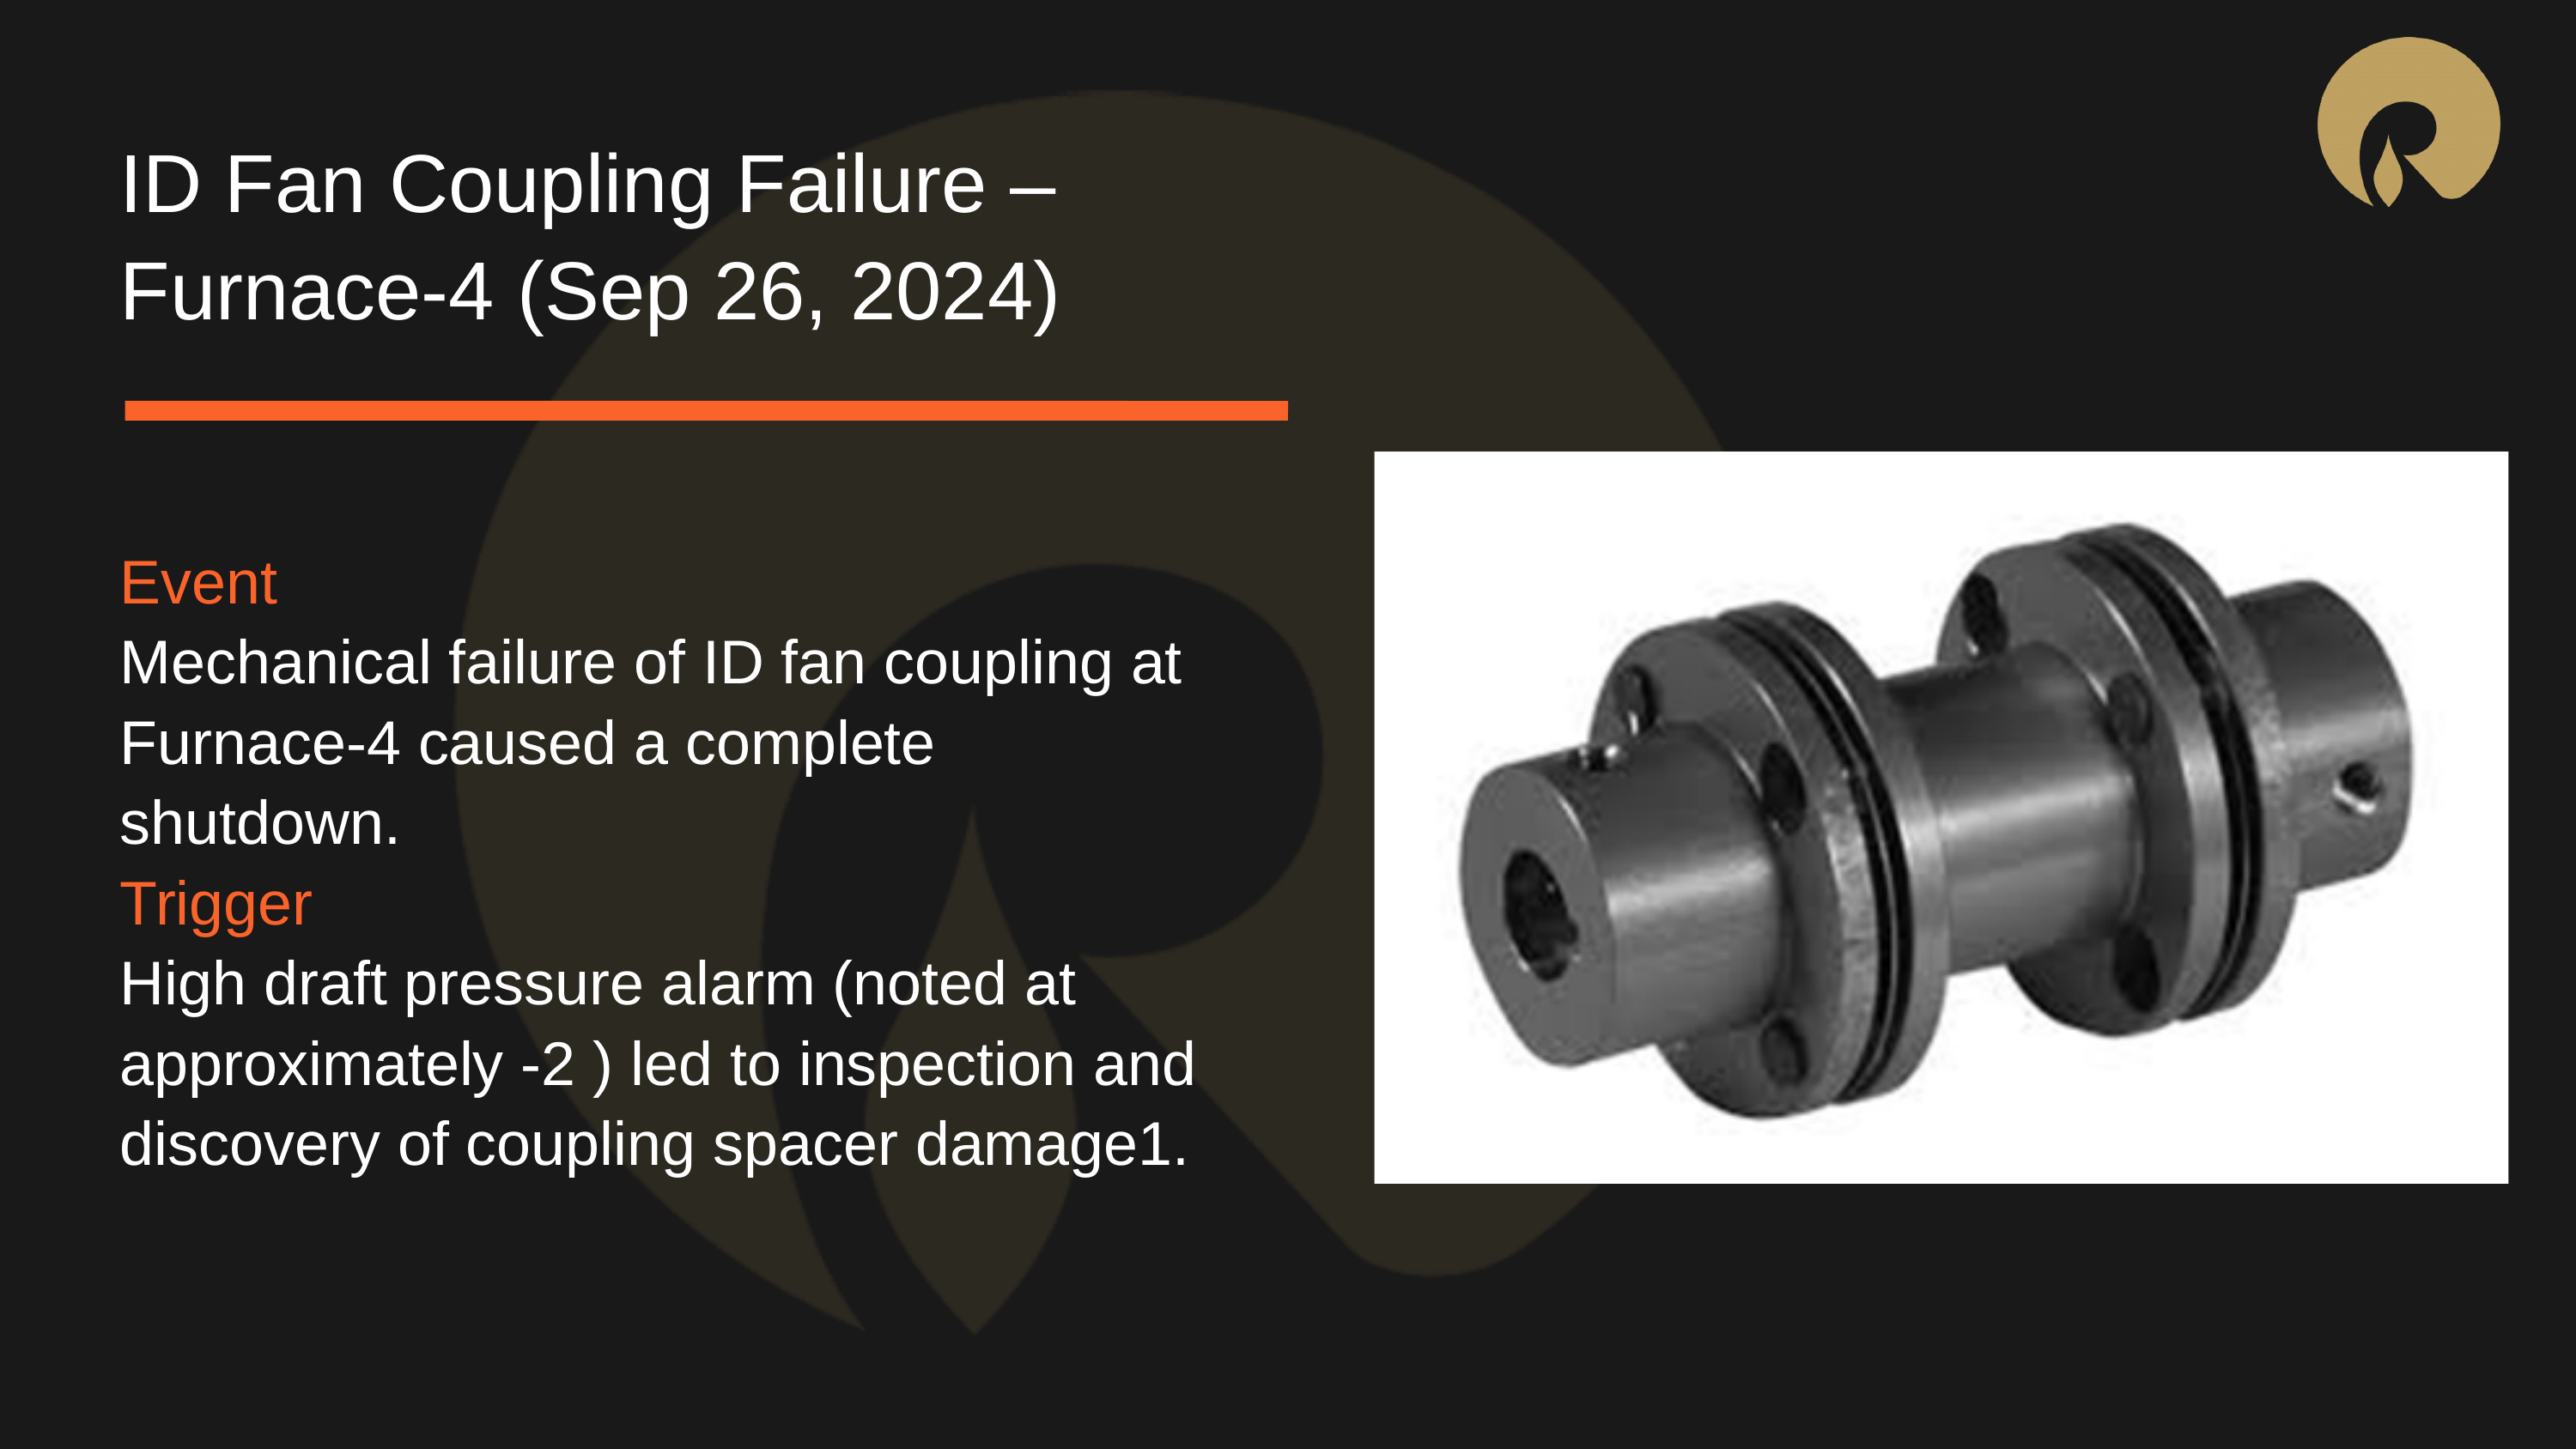

ID Fan Coupling Failure – Furnace-4 (Sep 26, 2024)

Event
Mechanical failure of ID fan coupling at Furnace-4 caused a complete shutdown.
Trigger
High draft pressure alarm (noted at approximately -2 ) led to inspection and discovery of coupling spacer damage1.